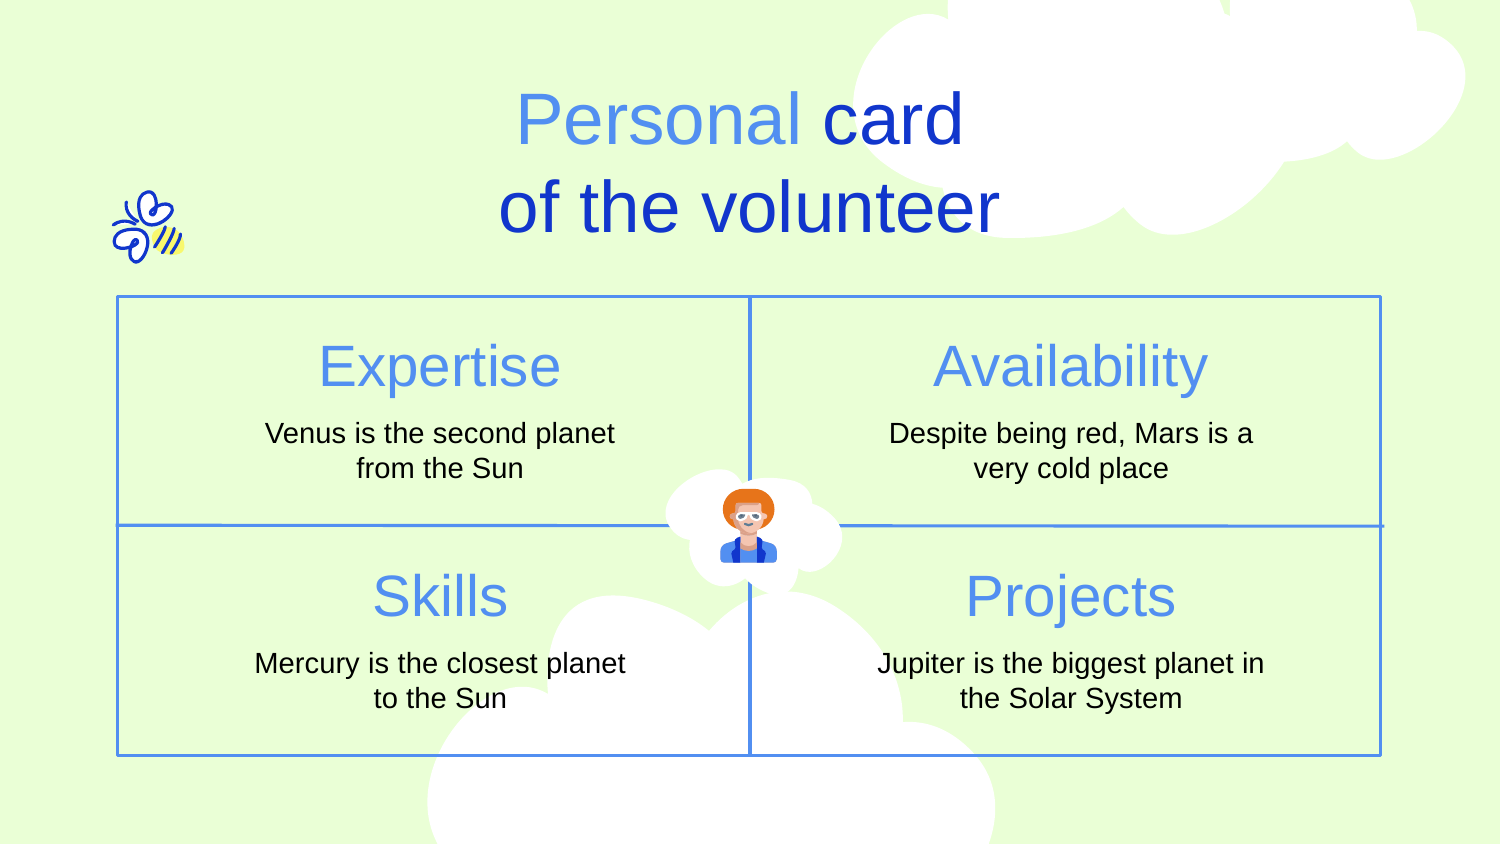

# Personal card of the volunteer

Expertise
Availability
Venus is the second planet from the Sun
Despite being red, Mars is a very cold place

Skills
Projects
Mercury is the closest planet to the Sun
Jupiter is the biggest planet in the Solar System